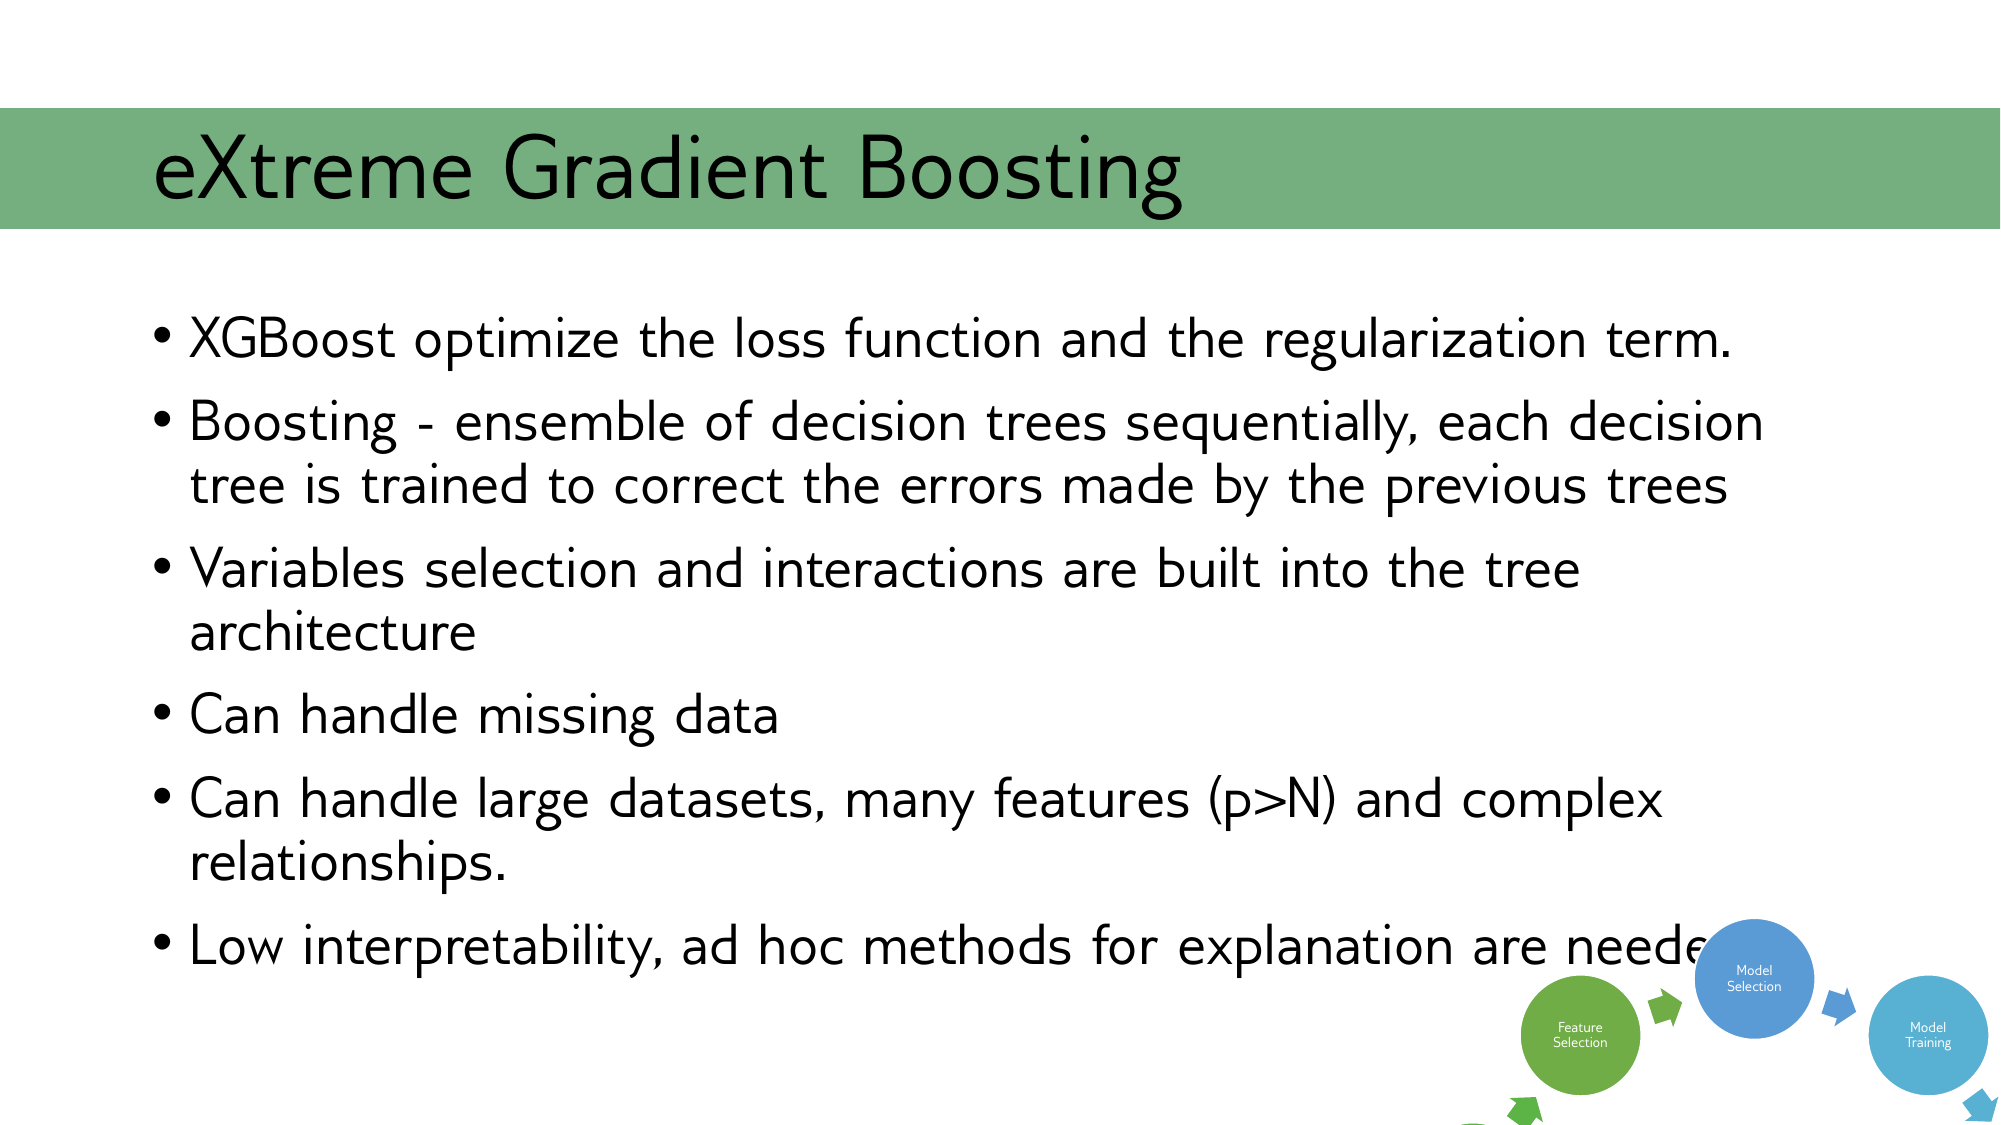

# eXtreme Gradient Boosting
XGBoost optimize the loss function and the regularization term.
Boosting - ensemble of decision trees sequentially, each decision tree is trained to correct the errors made by the previous trees
Variables selection and interactions are built into the tree architecture
Can handle missing data
Can handle large datasets, many features (p>N) and complex relationships.
Low interpretability, ad hoc methods for explanation are needed.
Model Selection

Model Training

Model Evaluation

Interpretation and Validation

Deployment and Monitoring

Problem Definition

Data Collection

Data Preprocessing

Exploratory Data Analysis

Feature Selection